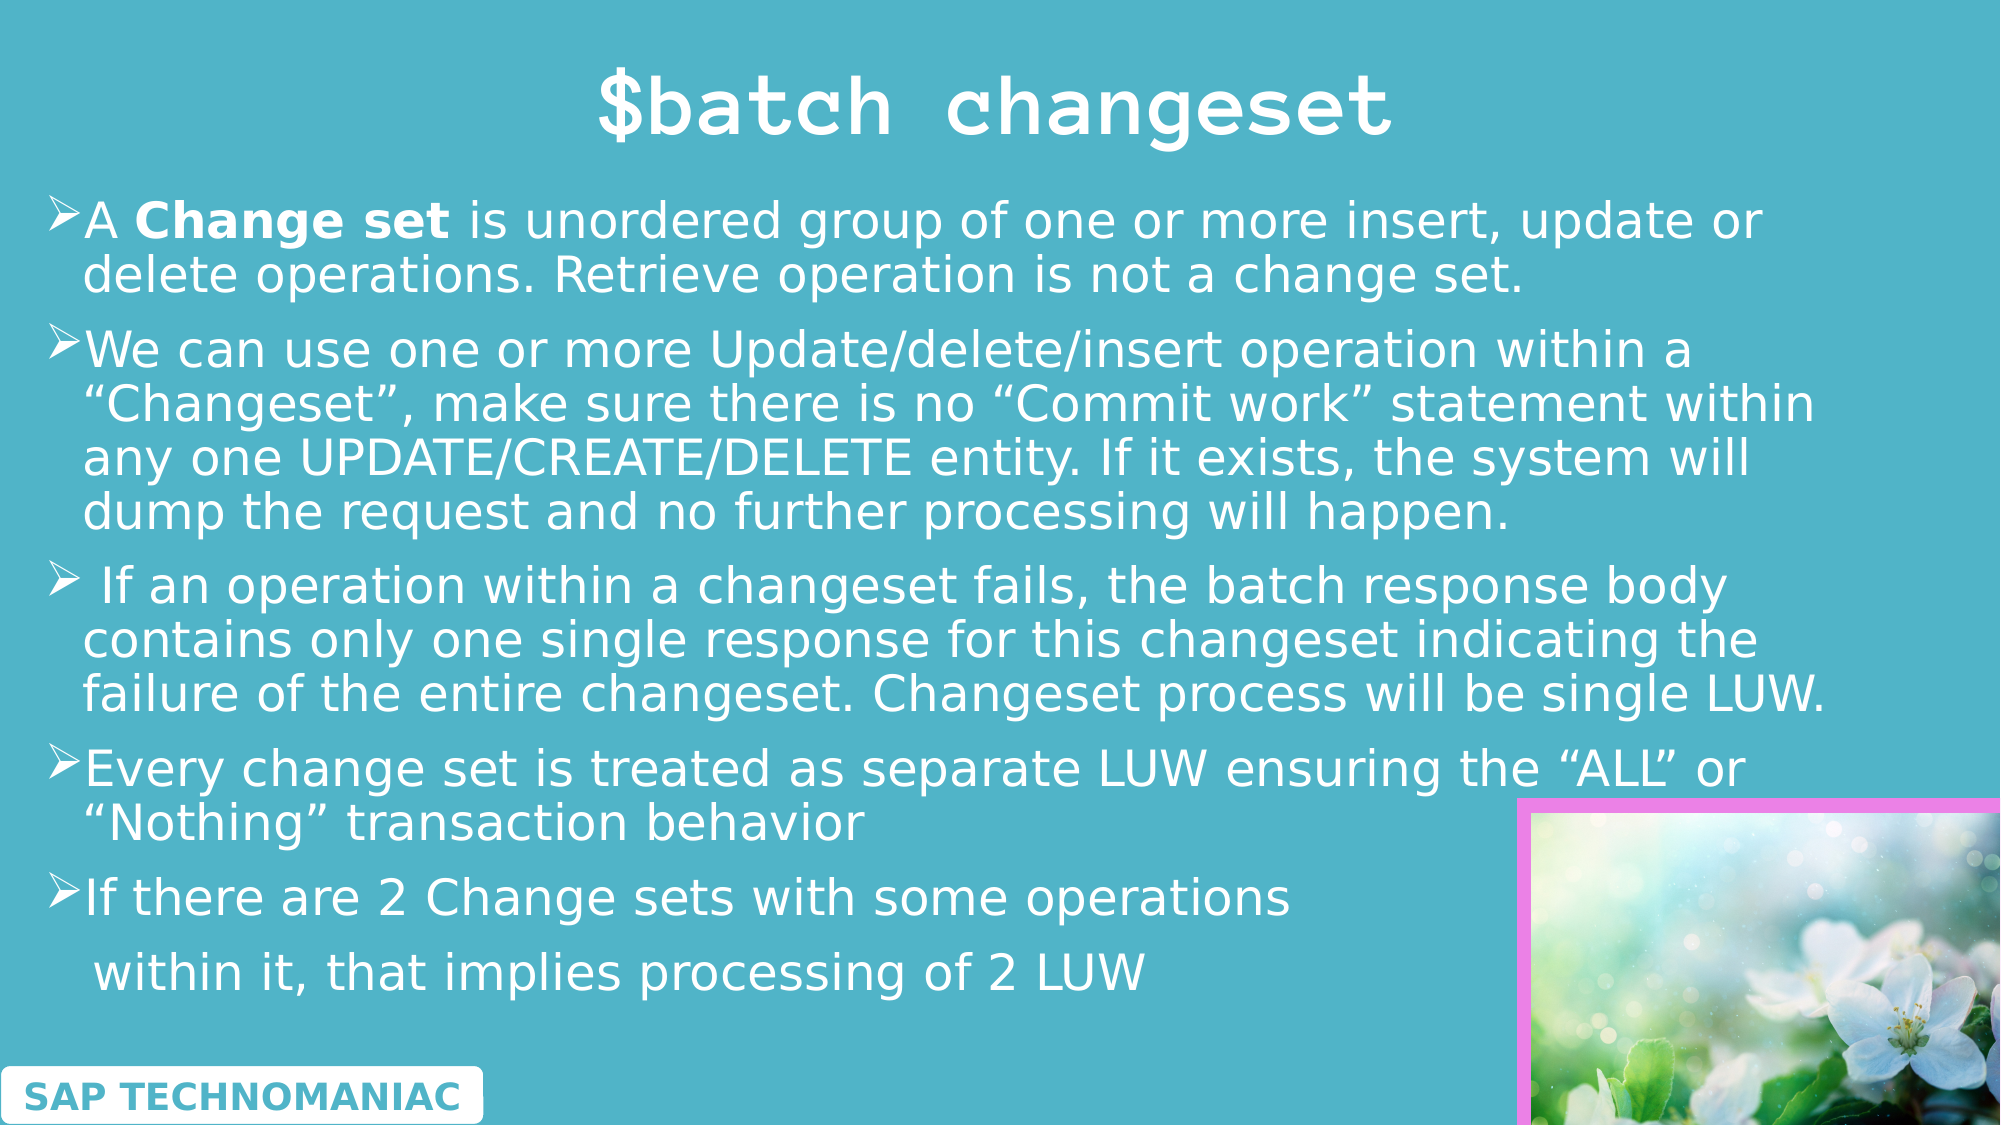

# $batch changeset
A Change set is unordered group of one or more insert, update or delete operations. Retrieve operation is not a change set.
We can use one or more Update/delete/insert operation within a “Changeset”, make sure there is no “Commit work” statement within any one UPDATE/CREATE/DELETE entity. If it exists, the system will dump the request and no further processing will happen.
 If an operation within a changeset fails, the batch response body contains only one single response for this changeset indicating the failure of the entire changeset. Changeset process will be single LUW.
Every change set is treated as separate LUW ensuring the “ALL” or “Nothing” transaction behavior
If there are 2 Change sets with some operations
   within it, that implies processing of 2 LUW